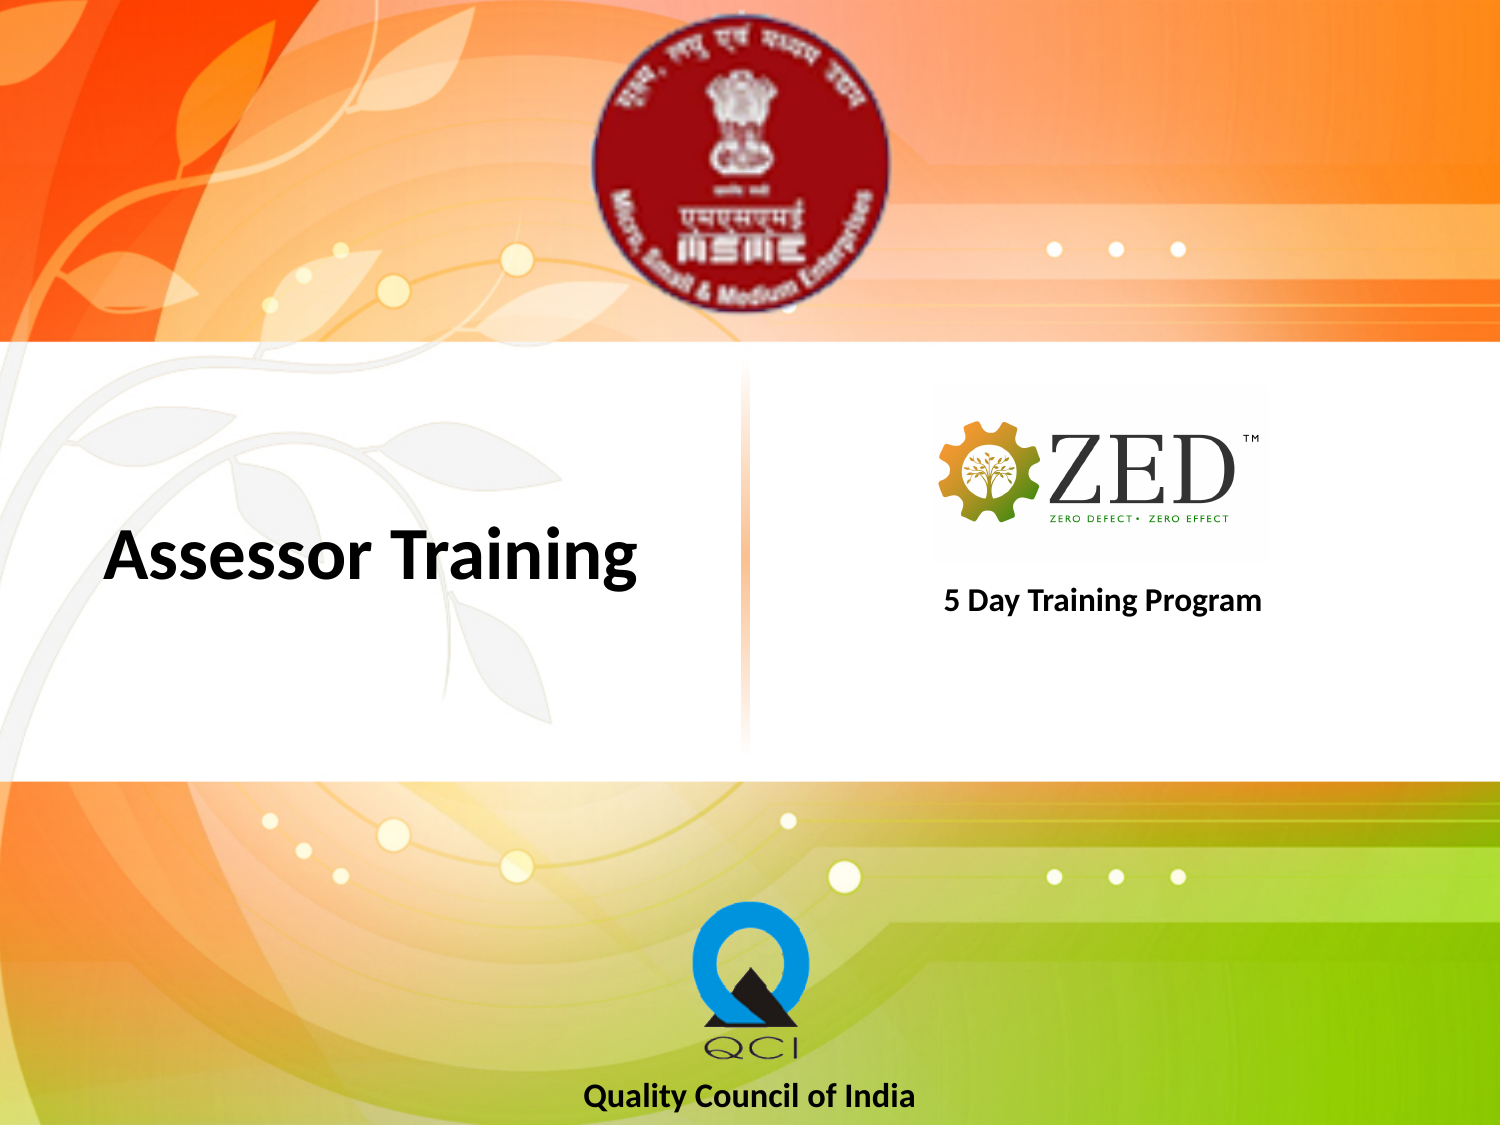

5 Day Training Program

# Assessor Training